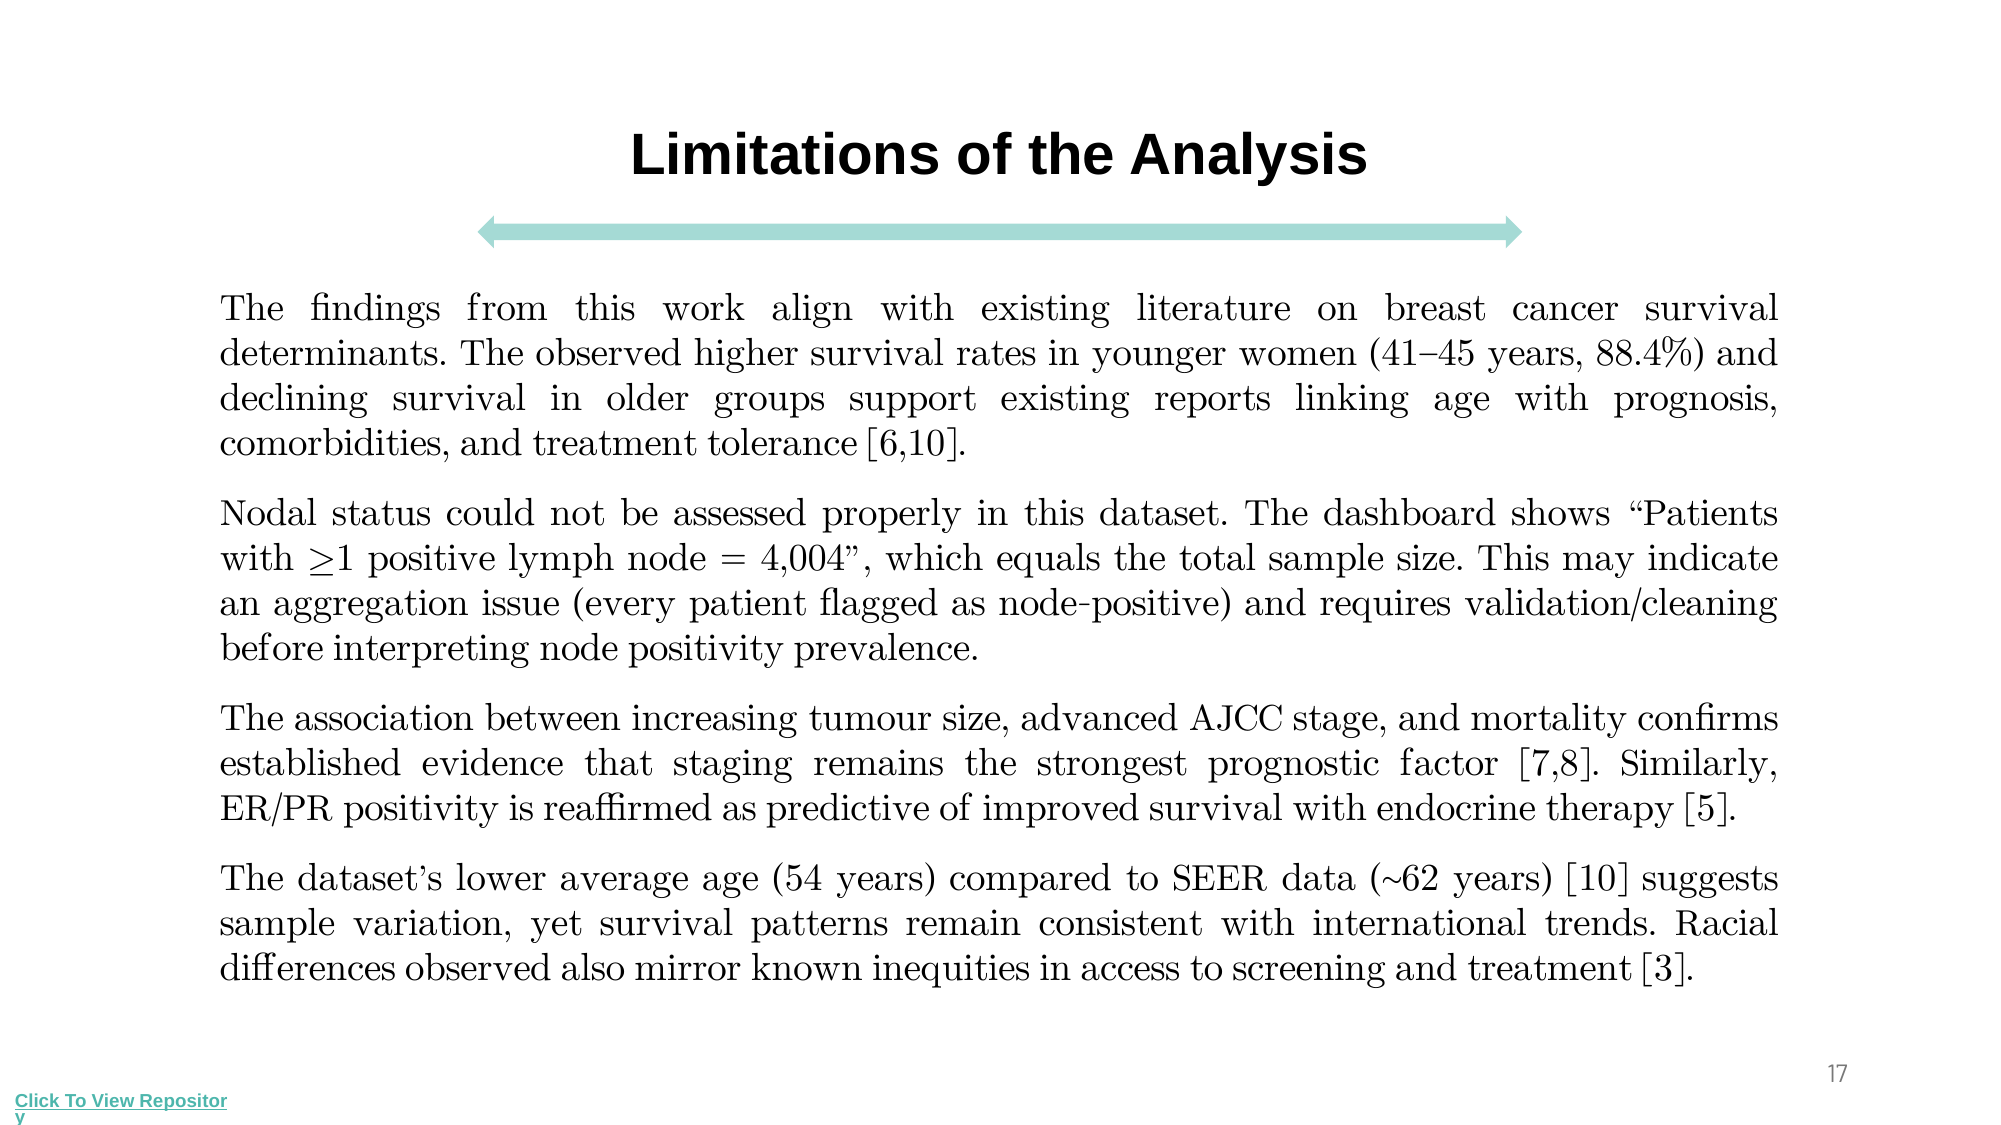

Limitations of the Analysis

The findings from this work align with existing literature on breast cancer survival determinants. The observed higher survival rates in younger women (41–45 years, 88.4%) and declining survival in older groups support existing reports linking age with prognosis, comorbidities, and treatment tolerance [6,10].
Nodal status could not be assessed properly in this dataset. The dashboard shows “Patients with ≥1 positive lymph node = 4,004”, which equals the total sample size. This may indicate an aggregation issue (every patient flagged as node-positive) and requires validation/cleaning before interpreting node positivity prevalence.
The association between increasing tumour size, advanced AJCC stage, and mortality confirms established evidence that staging remains the strongest prognostic factor [7,8]. Similarly, ER/PR positivity is reaffirmed as predictive of improved survival with endocrine therapy [5].
The dataset’s lower average age (54 years) compared to SEER data (~62 years) [10] suggests sample variation, yet survival patterns remain consistent with international trends. Racial differences observed also mirror known inequities in access to screening and treatment [3].
17
Click To View Repository